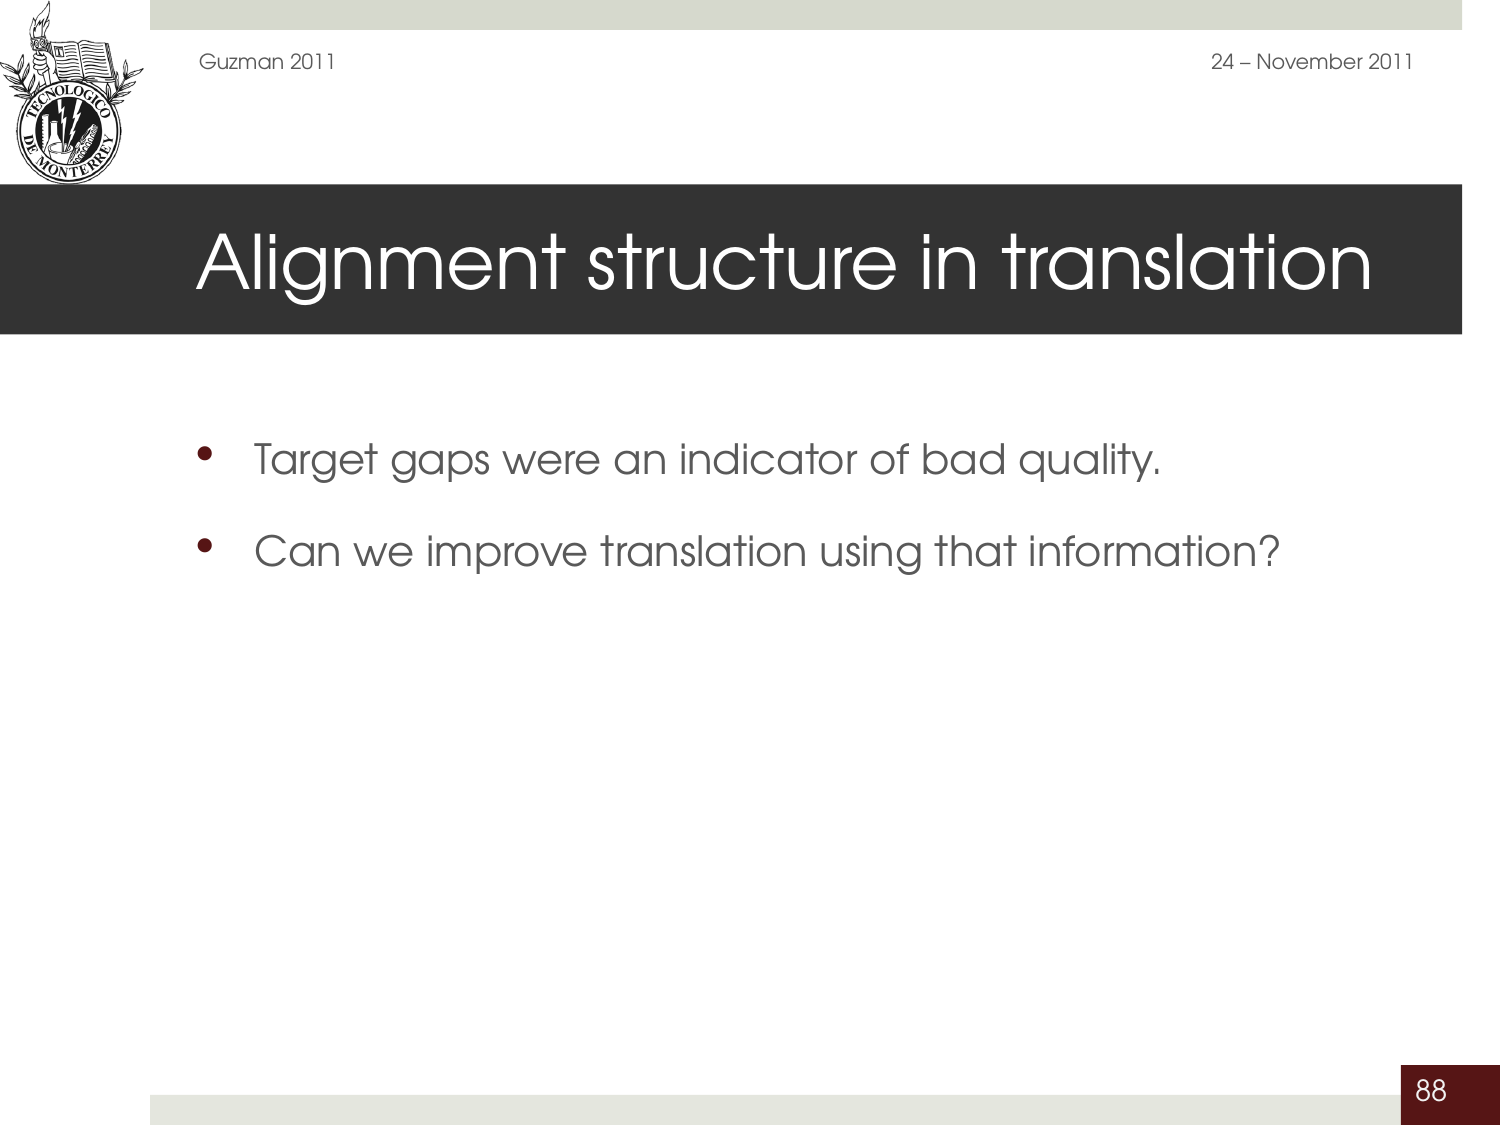

Guzman 2011
24 – November 2011
# Alignment structure in translation
Target gaps were an indicator of bad quality.
Can we improve translation using that information?